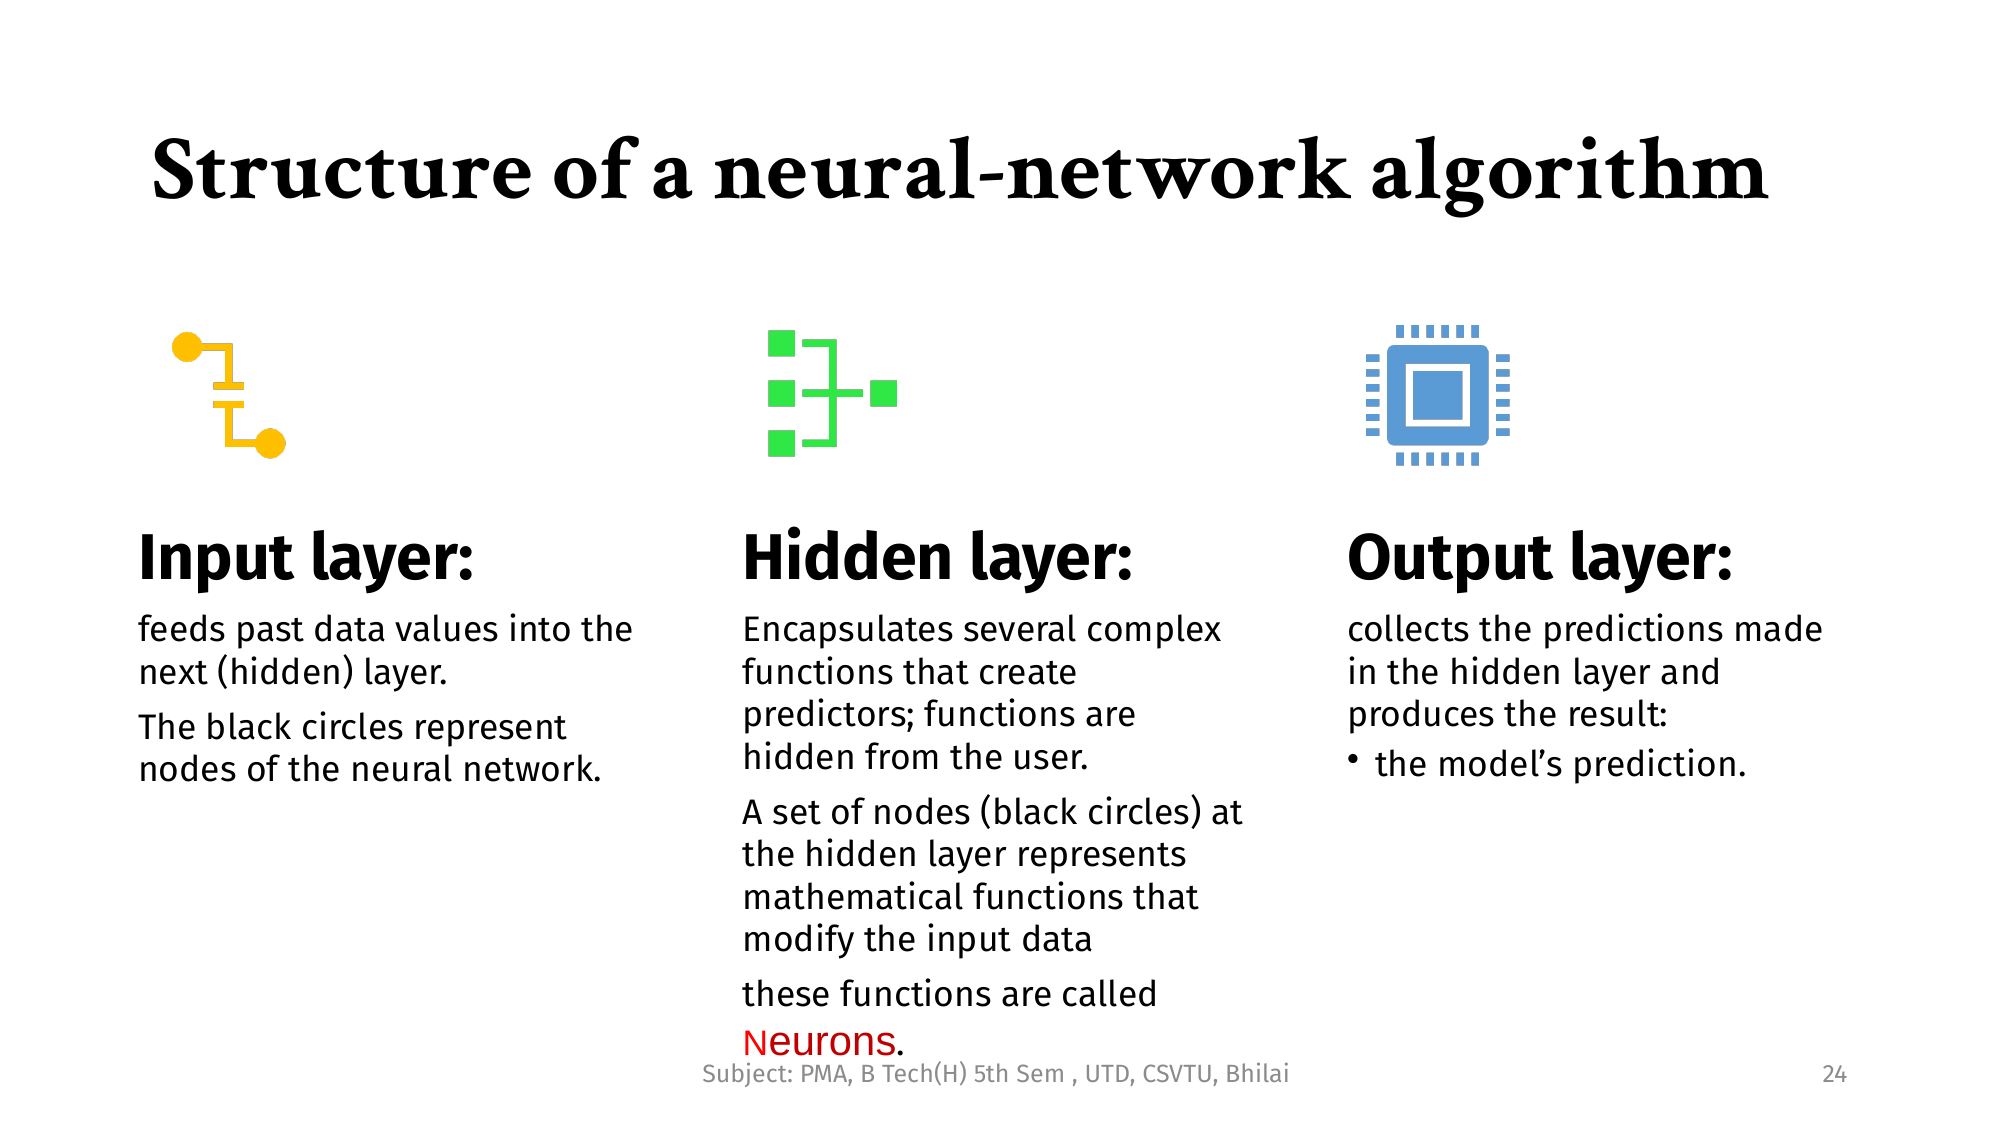

# Structure of a neural-network algorithm
Input layer:
feeds past data values into the next (hidden) layer.
The black circles represent nodes of the neural network.
Hidden layer:
Encapsulates several complex functions that create predictors; functions are hidden from the user.
A set of nodes (black circles) at the hidden layer represents mathematical functions that modify the input data
these functions are called Neurons.
Output layer:
collects the predictions made in the hidden layer and produces the result:
the model’s prediction.
Subject: PMA, B Tech(H) 5th Sem , UTD, CSVTU, Bhilai
24